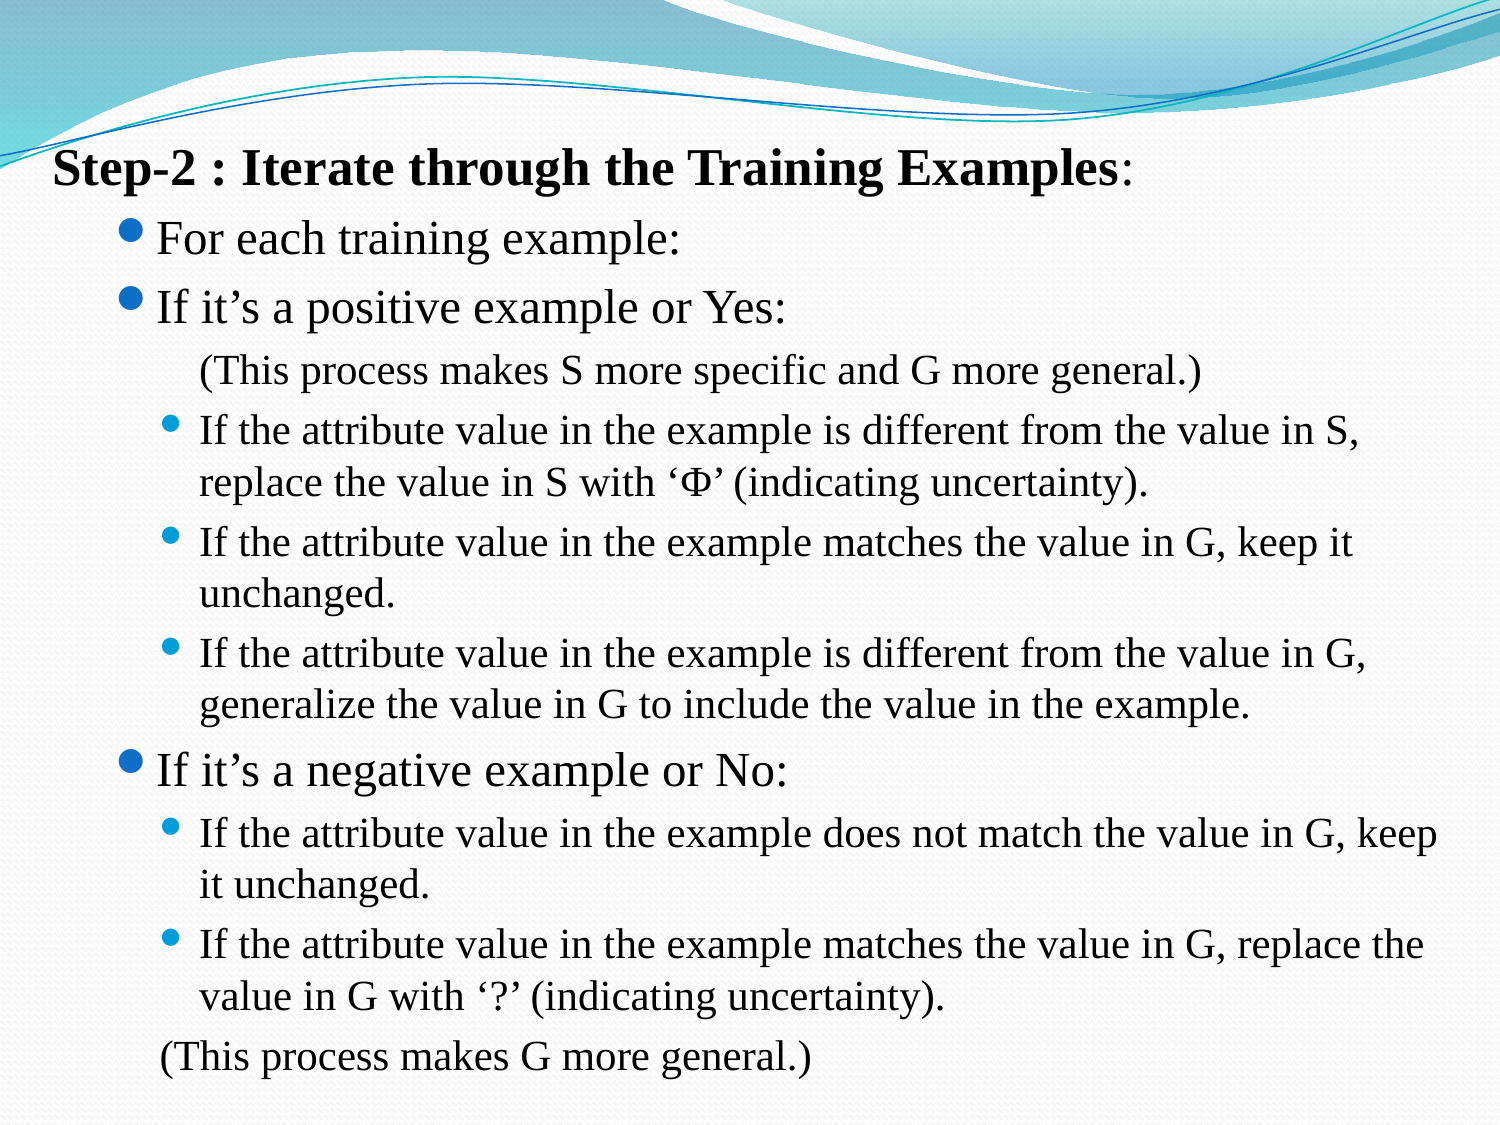

Step-2 : Iterate through the Training Examples:
For each training example:
If it’s a positive example or Yes:
	(This process makes S more specific and G more general.)
If the attribute value in the example is different from the value in S, replace the value in S with ‘Φ’ (indicating uncertainty).
If the attribute value in the example matches the value in G, keep it unchanged.
If the attribute value in the example is different from the value in G, generalize the value in G to include the value in the example.
If it’s a negative example or No:
If the attribute value in the example does not match the value in G, keep it unchanged.
If the attribute value in the example matches the value in G, replace the value in G with ‘?’ (indicating uncertainty).
(This process makes G more general.)